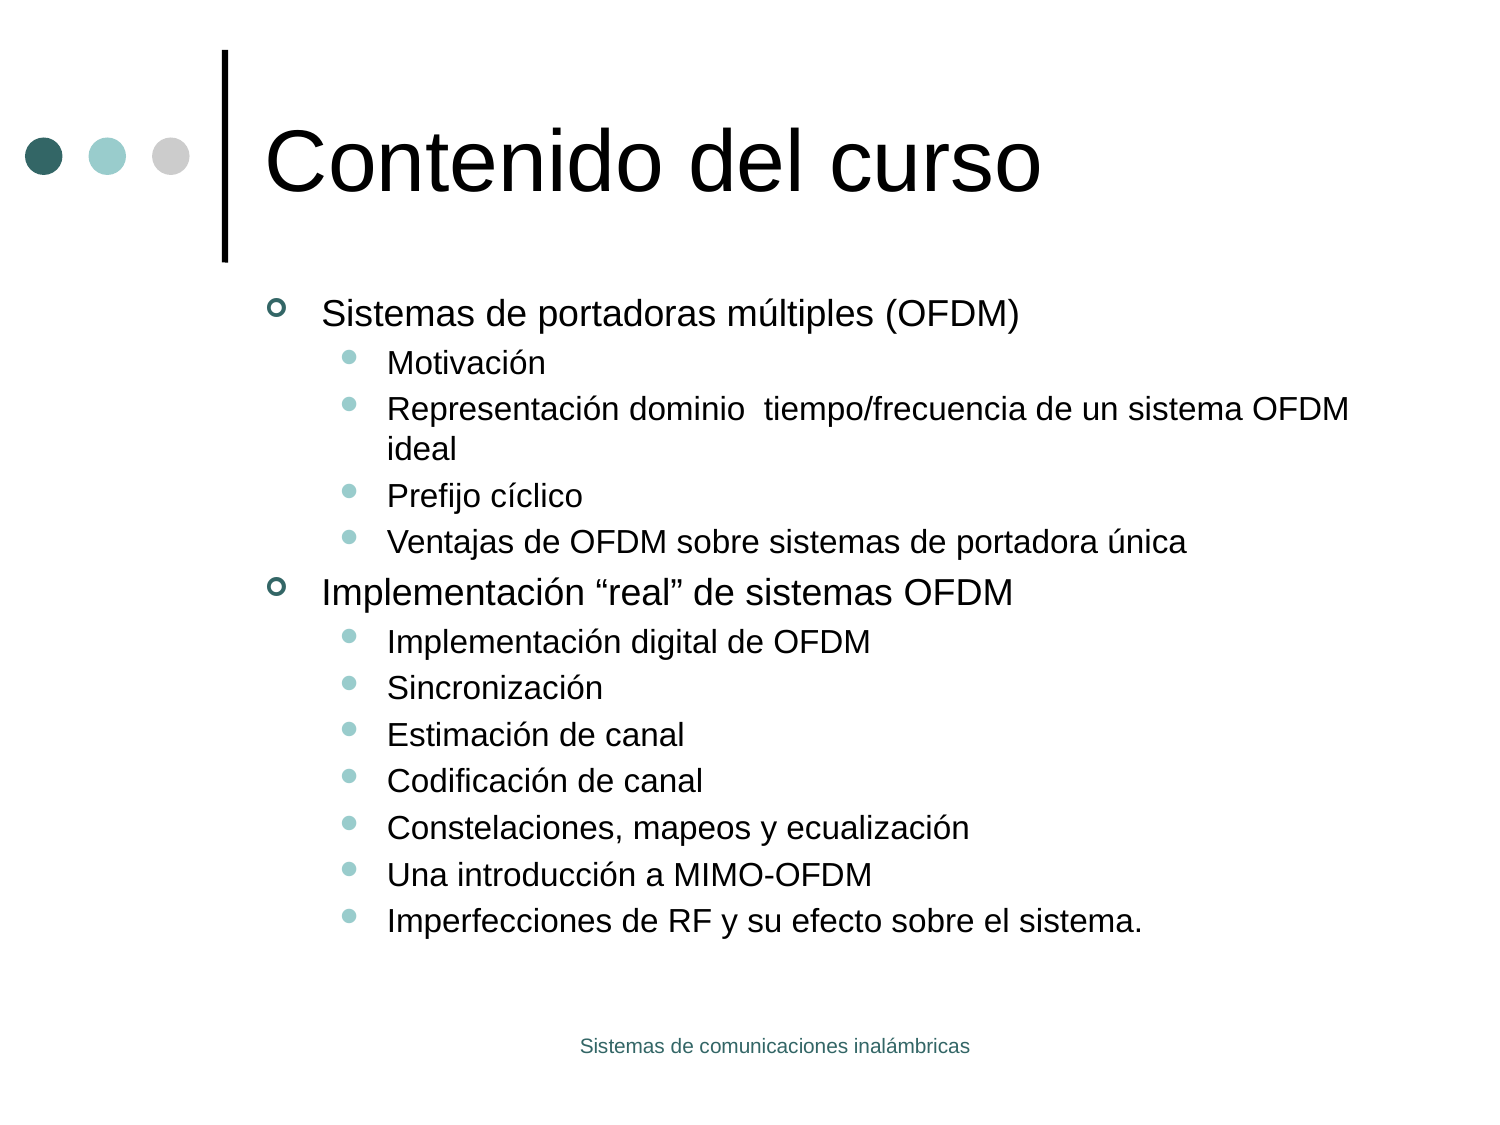

# Contenido del curso
Sistemas de portadoras múltiples (OFDM)
Motivación
Representación dominio  tiempo/frecuencia de un sistema OFDM ideal
Prefijo cíclico
Ventajas de OFDM sobre sistemas de portadora única
Implementación “real” de sistemas OFDM
Implementación digital de OFDM
Sincronización
Estimación de canal
Codificación de canal
Constelaciones, mapeos y ecualización
Una introducción a MIMO-OFDM
Imperfecciones de RF y su efecto sobre el sistema.

Sistemas de comunicaciones inalámbricas